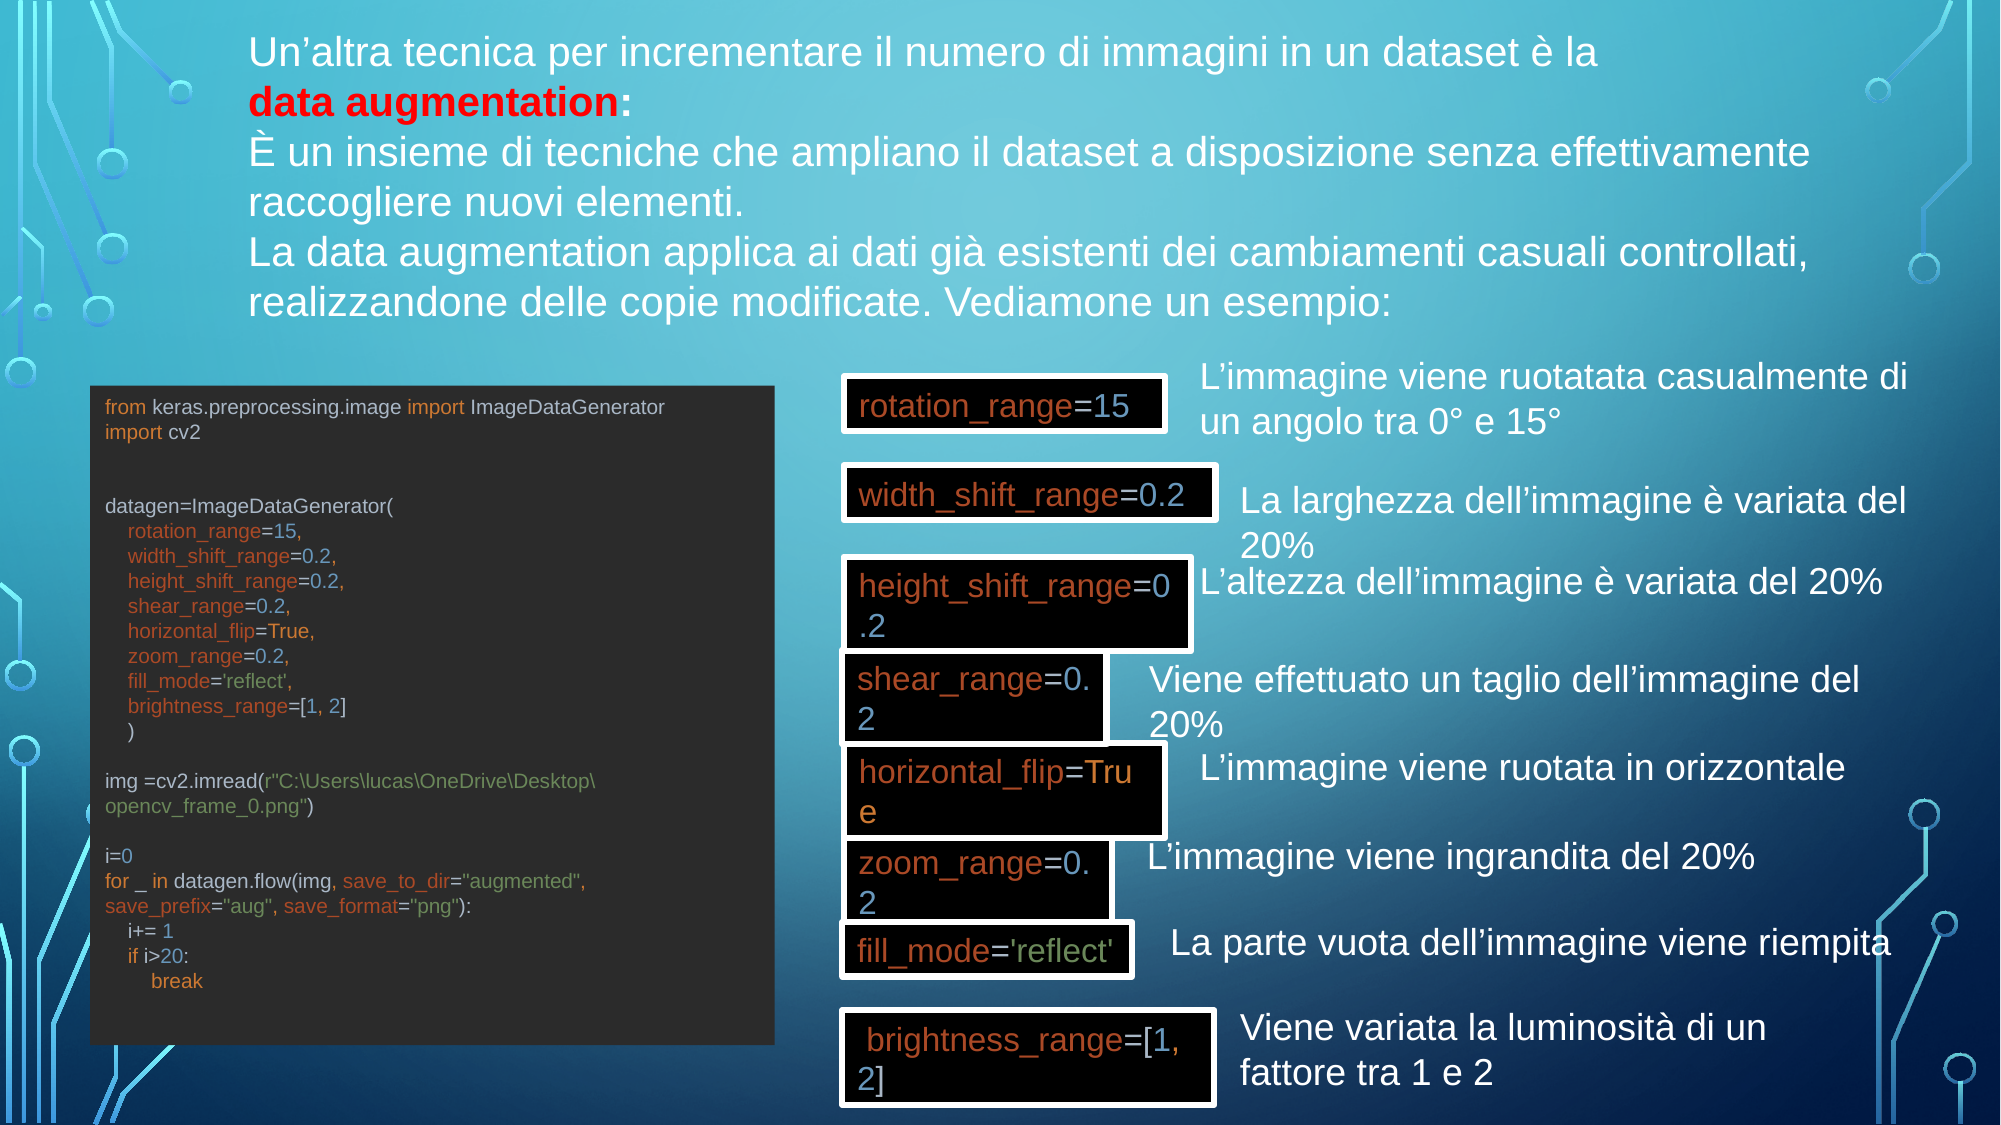

Un’altra tecnica per incrementare il numero di immagini in un dataset è la
data augmentation:
È un insieme di tecniche che ampliano il dataset a disposizione senza effettivamente raccogliere nuovi elementi.
La data augmentation applica ai dati già esistenti dei cambiamenti casuali controllati, realizzandone delle copie modificate. Vediamone un esempio:
L’immagine viene ruotatata casualmente di un angolo tra 0° e 15°
rotation_range=15

from keras.preprocessing.image import ImageDataGenerator
import cv2
datagen=ImageDataGenerator(
    rotation_range=15,
    width_shift_range=0.2,
    height_shift_range=0.2,
    shear_range=0.2,
    horizontal_flip=True,
    zoom_range=0.2,
    fill_mode='reflect',
    brightness_range=[1, 2]
    )
img =cv2.imread(r"C:\Users\lucas\OneDrive\Desktop\opencv_frame_0.png")
i=0
for _ in datagen.flow(img, save_to_dir="augmented", save_prefix="aug", save_format="png"):
    i+= 1
    if i>20:
        break
width_shift_range=0.2
La larghezza dell’immagine è variata del 20%
L’altezza dell’immagine è variata del 20%
height_shift_range=0.2
Viene effettuato un taglio dell’immagine del 20%
shear_range=0.2
L’immagine viene ruotata in orizzontale
horizontal_flip=True
L’immagine viene ingrandita del 20%
zoom_range=0.2
La parte vuota dell’immagine viene riempita
fill_mode='reflect'
Viene variata la luminosità di un fattore tra 1 e 2
 brightness_range=[1, 2]